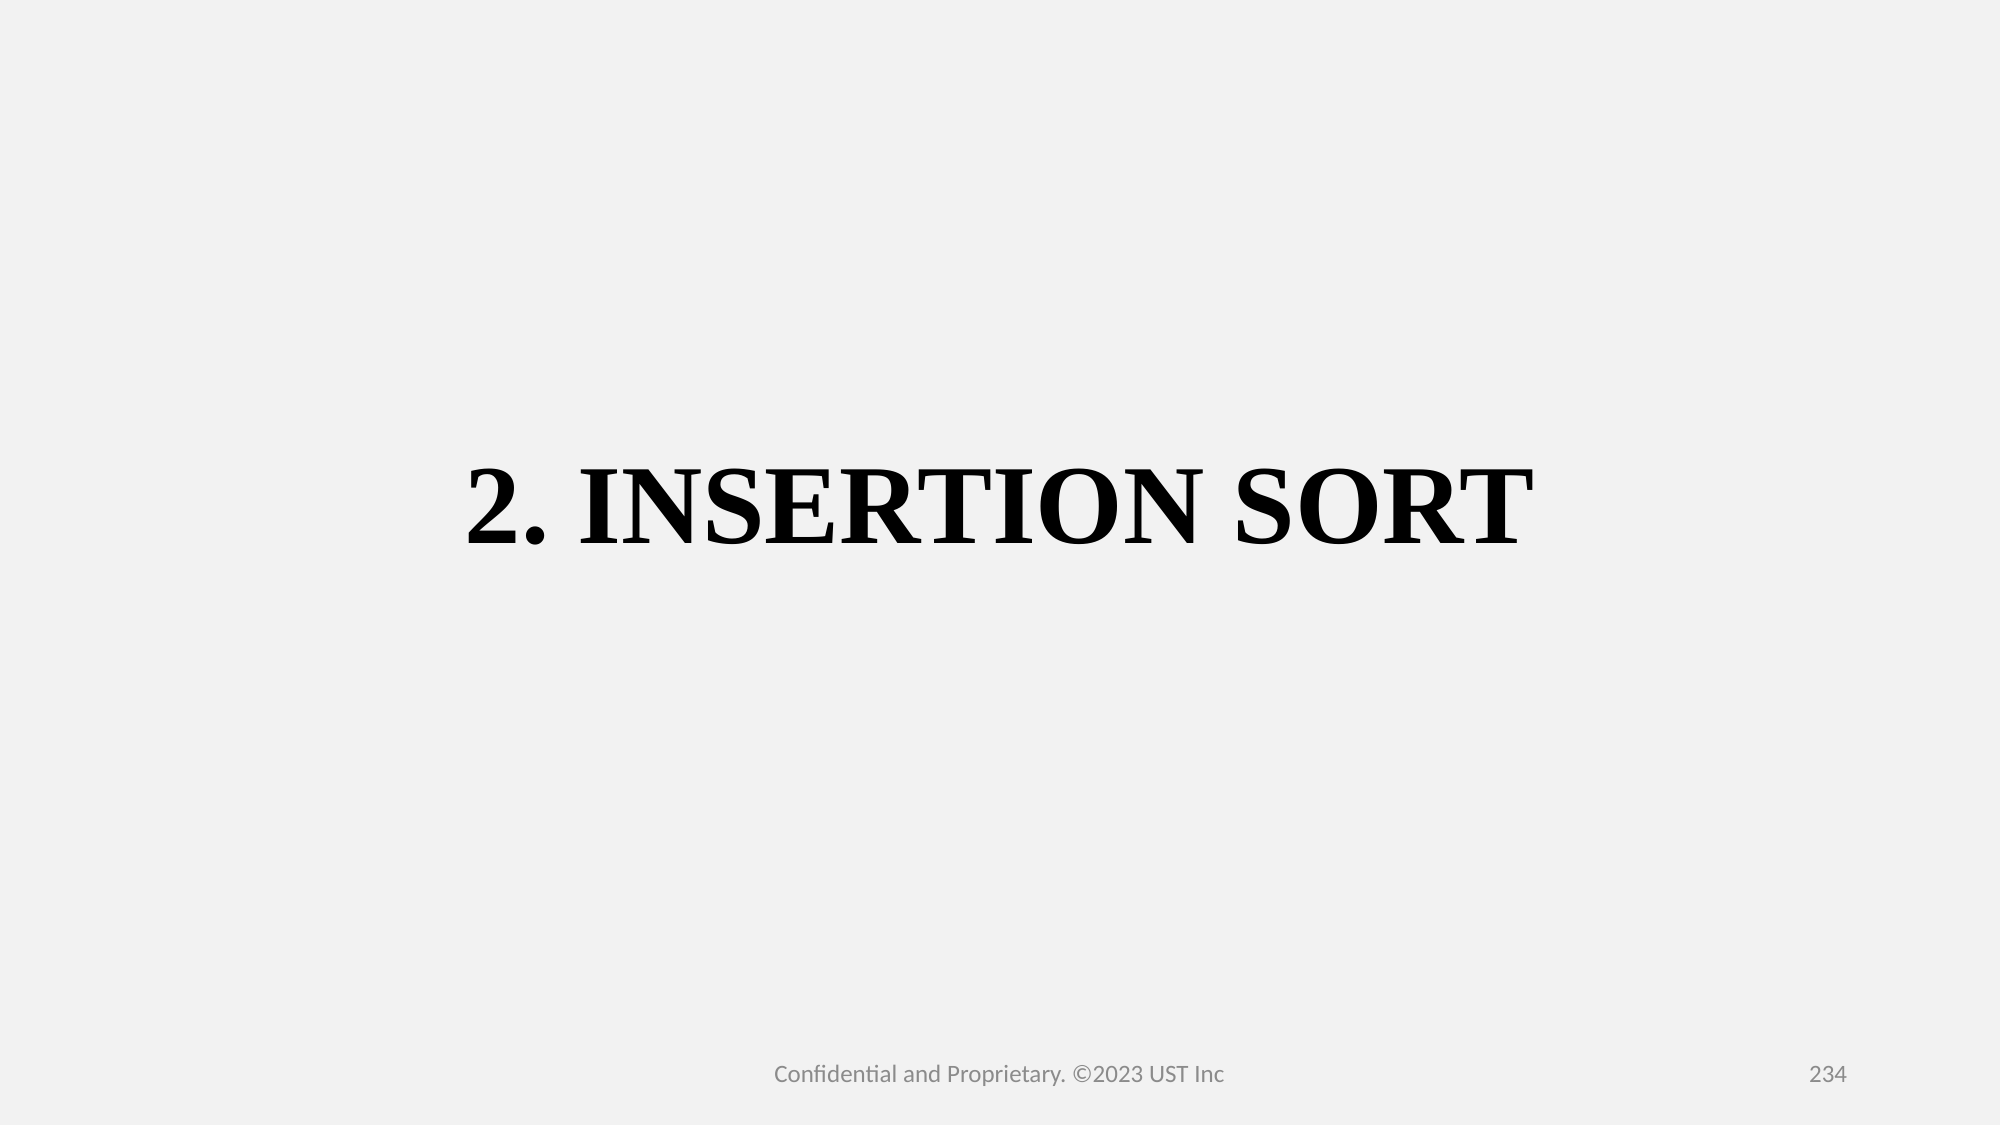

# 2. INSERTION SORT
Confidential and Proprietary. ©2023 UST Inc
234